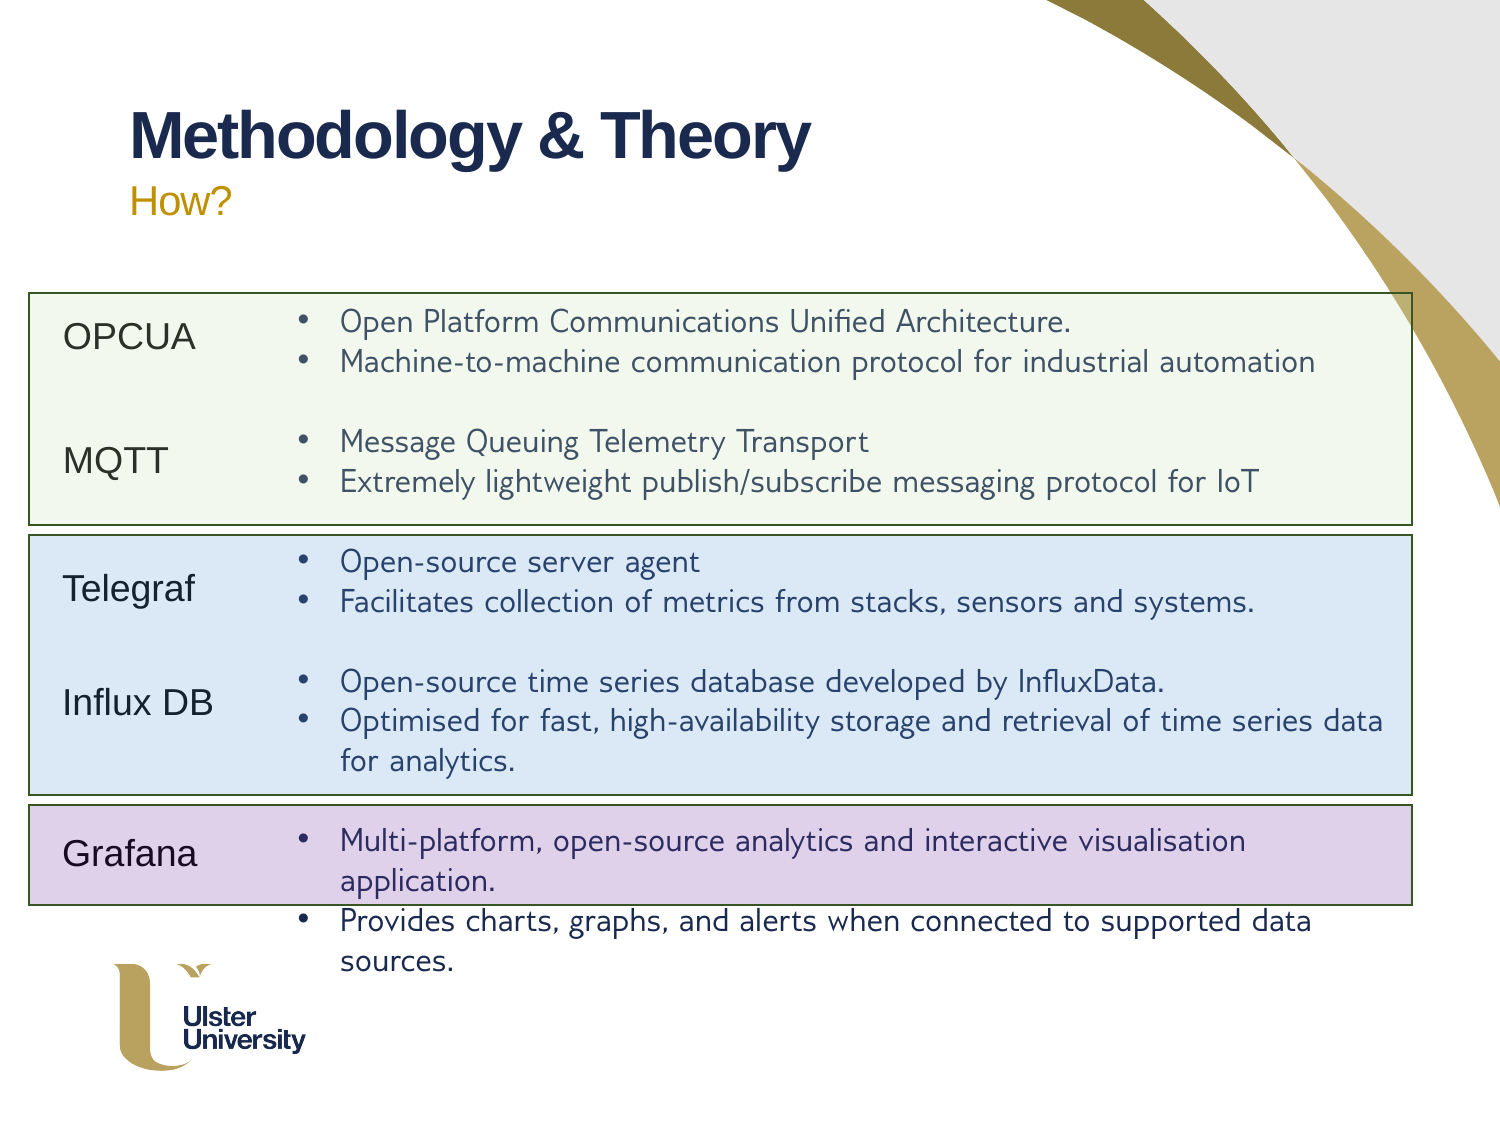

Methodology & Theory

How?
Open Platform Communications Unified Architecture.
Machine-to-machine communication protocol for industrial automation

Message Queuing Telemetry Transport
Extremely lightweight publish/subscribe messaging protocol for IoT

Open-source server agent
Facilitates collection of metrics from stacks, sensors and systems.

Open-source time series database developed by InfluxData.
Optimised for fast, high-availability storage and retrieval of time series data for analytics.

Multi-platform, open-source analytics and interactive visualisation application.
Provides charts, graphs, and alerts when connected to supported data sources.

OPCUA
MQTT

Telegraf
Influx DB

Grafana